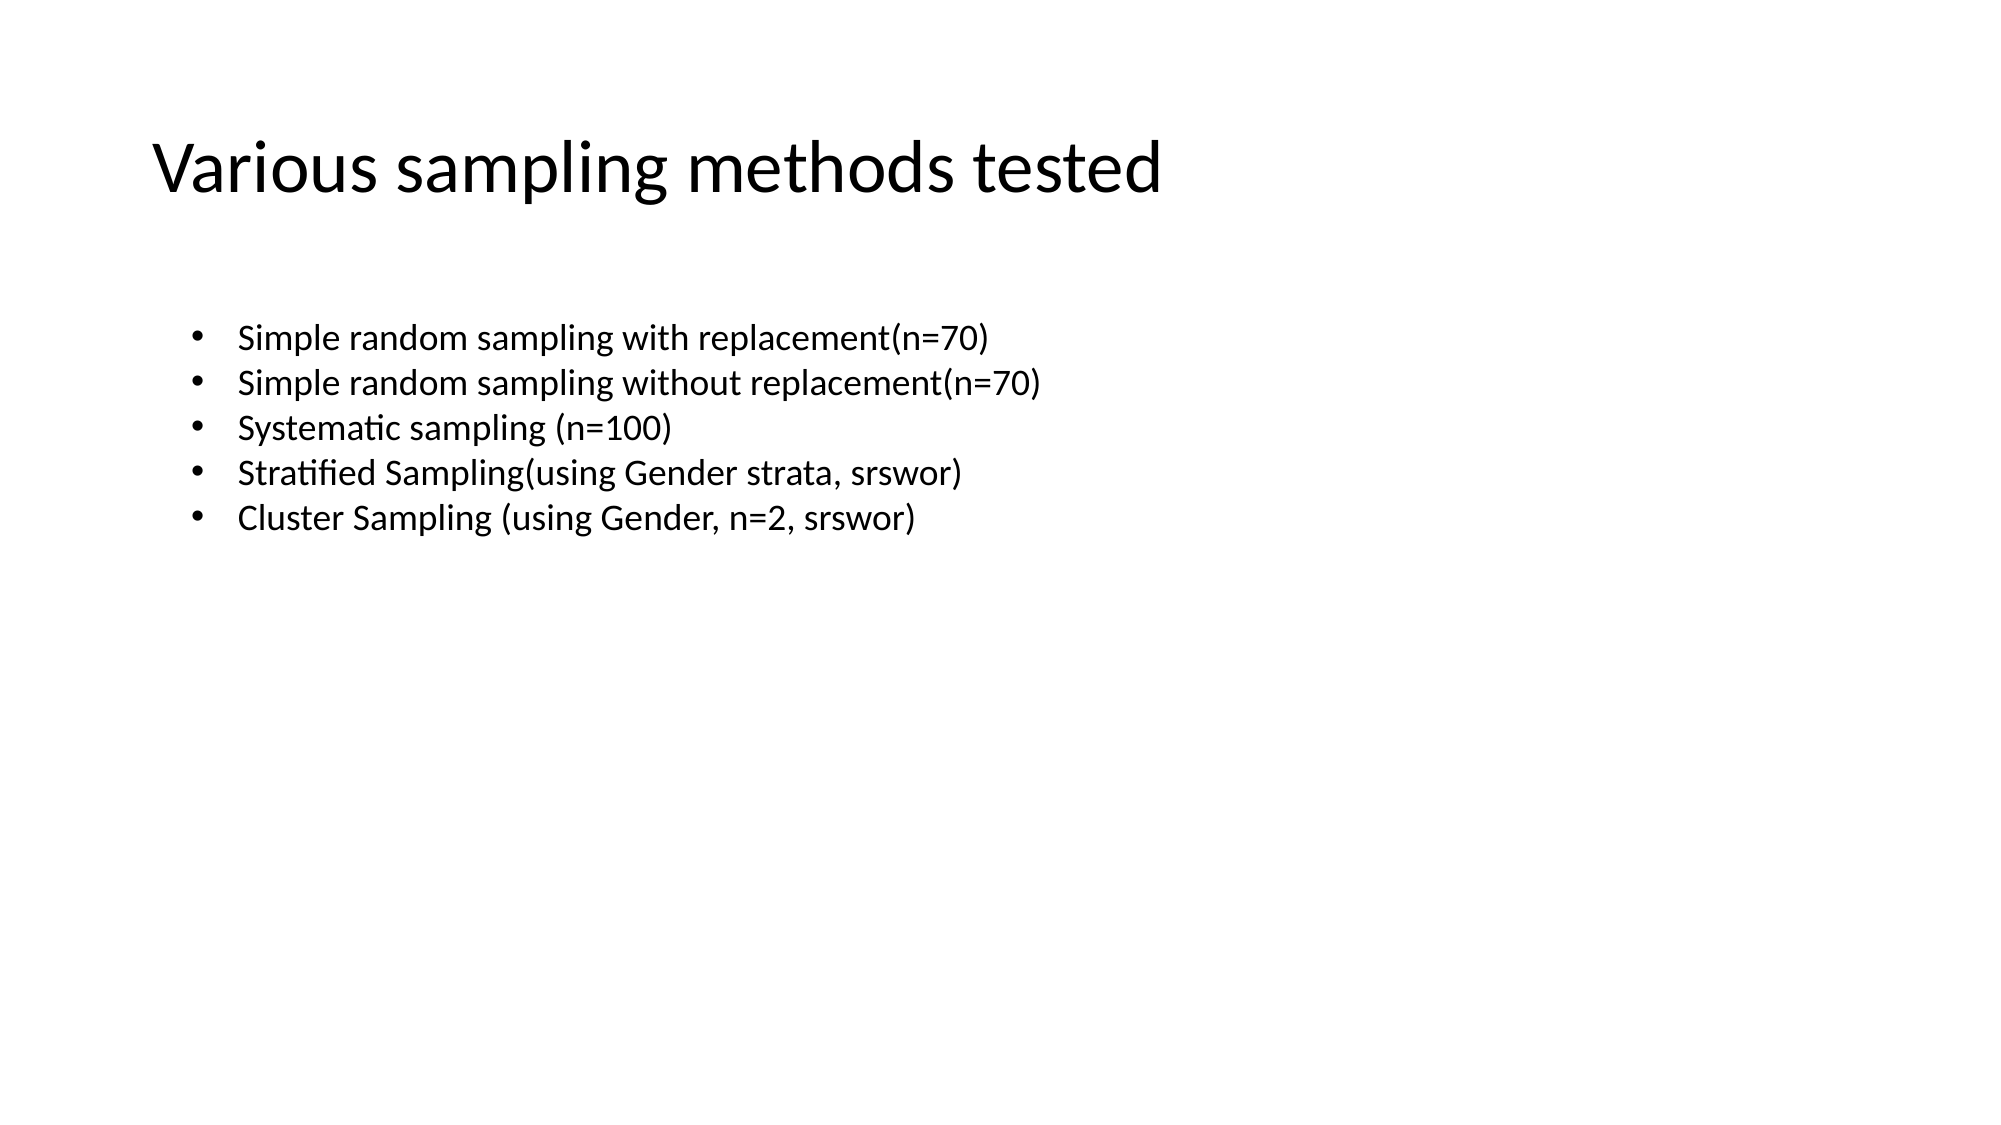

# Various sampling methods tested
Simple random sampling with replacement(n=70)
Simple random sampling without replacement(n=70)
Systematic sampling (n=100)
Stratified Sampling(using Gender strata, srswor)
Cluster Sampling (using Gender, n=2, srswor)